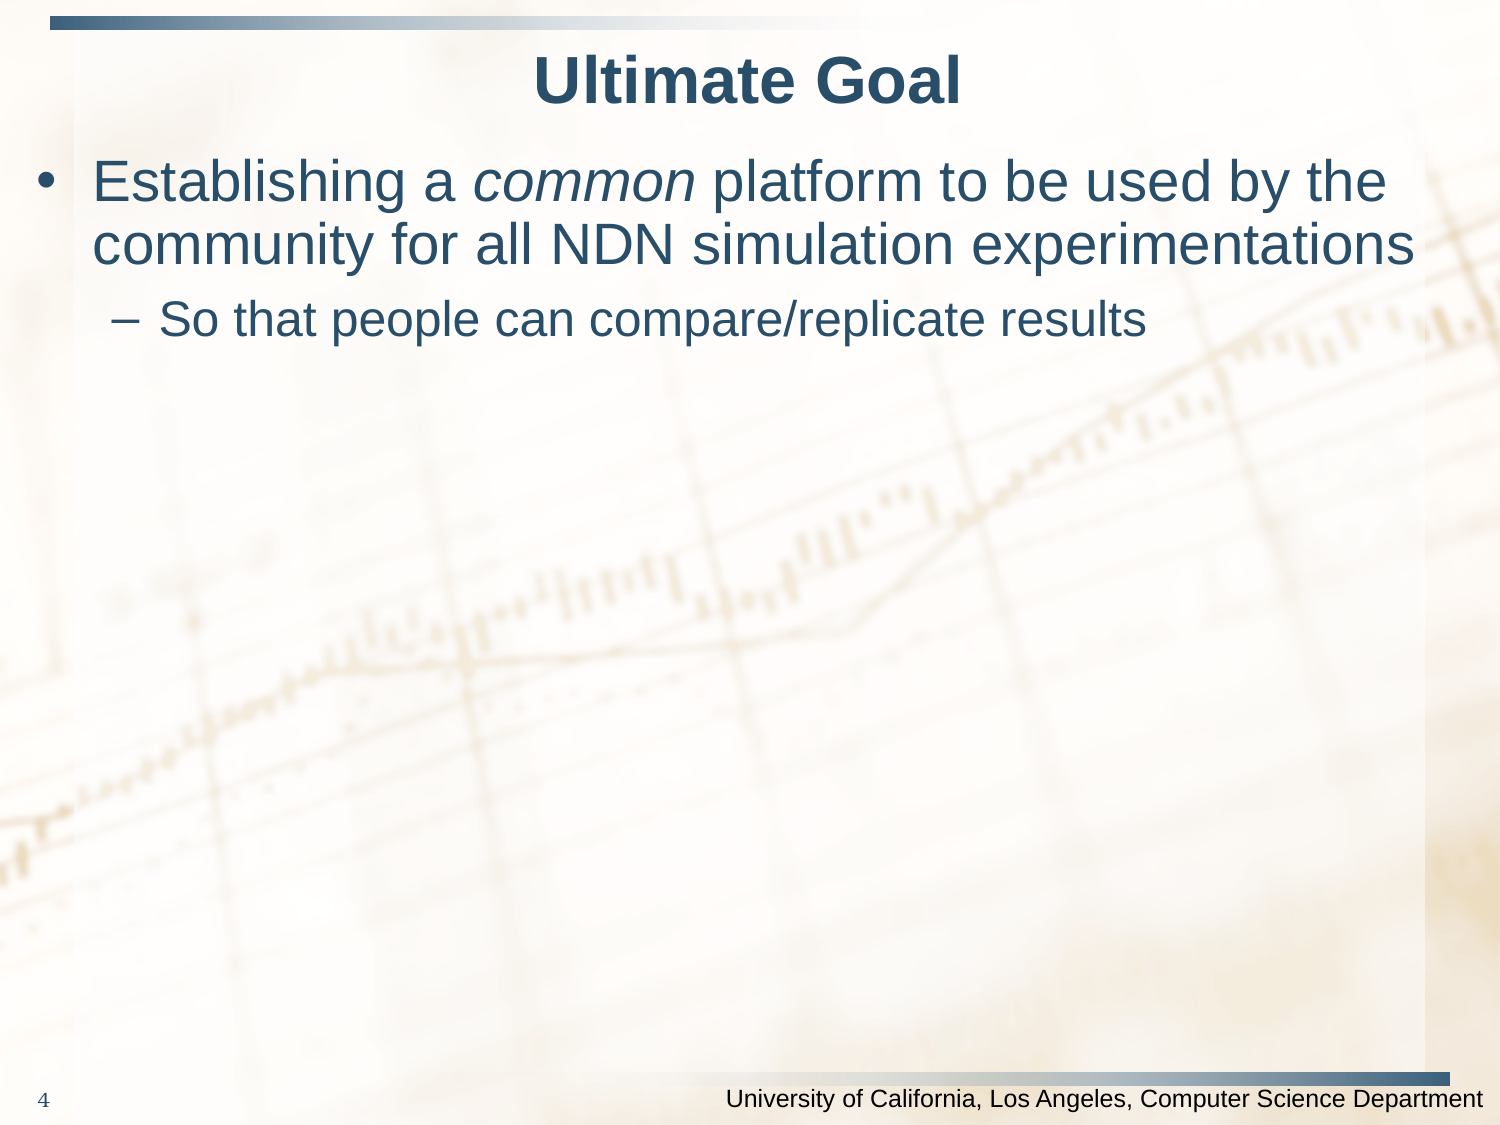

# Ultimate Goal
Establishing a common platform to be used by the community for all NDN simulation experimentations
So that people can compare/replicate results
4